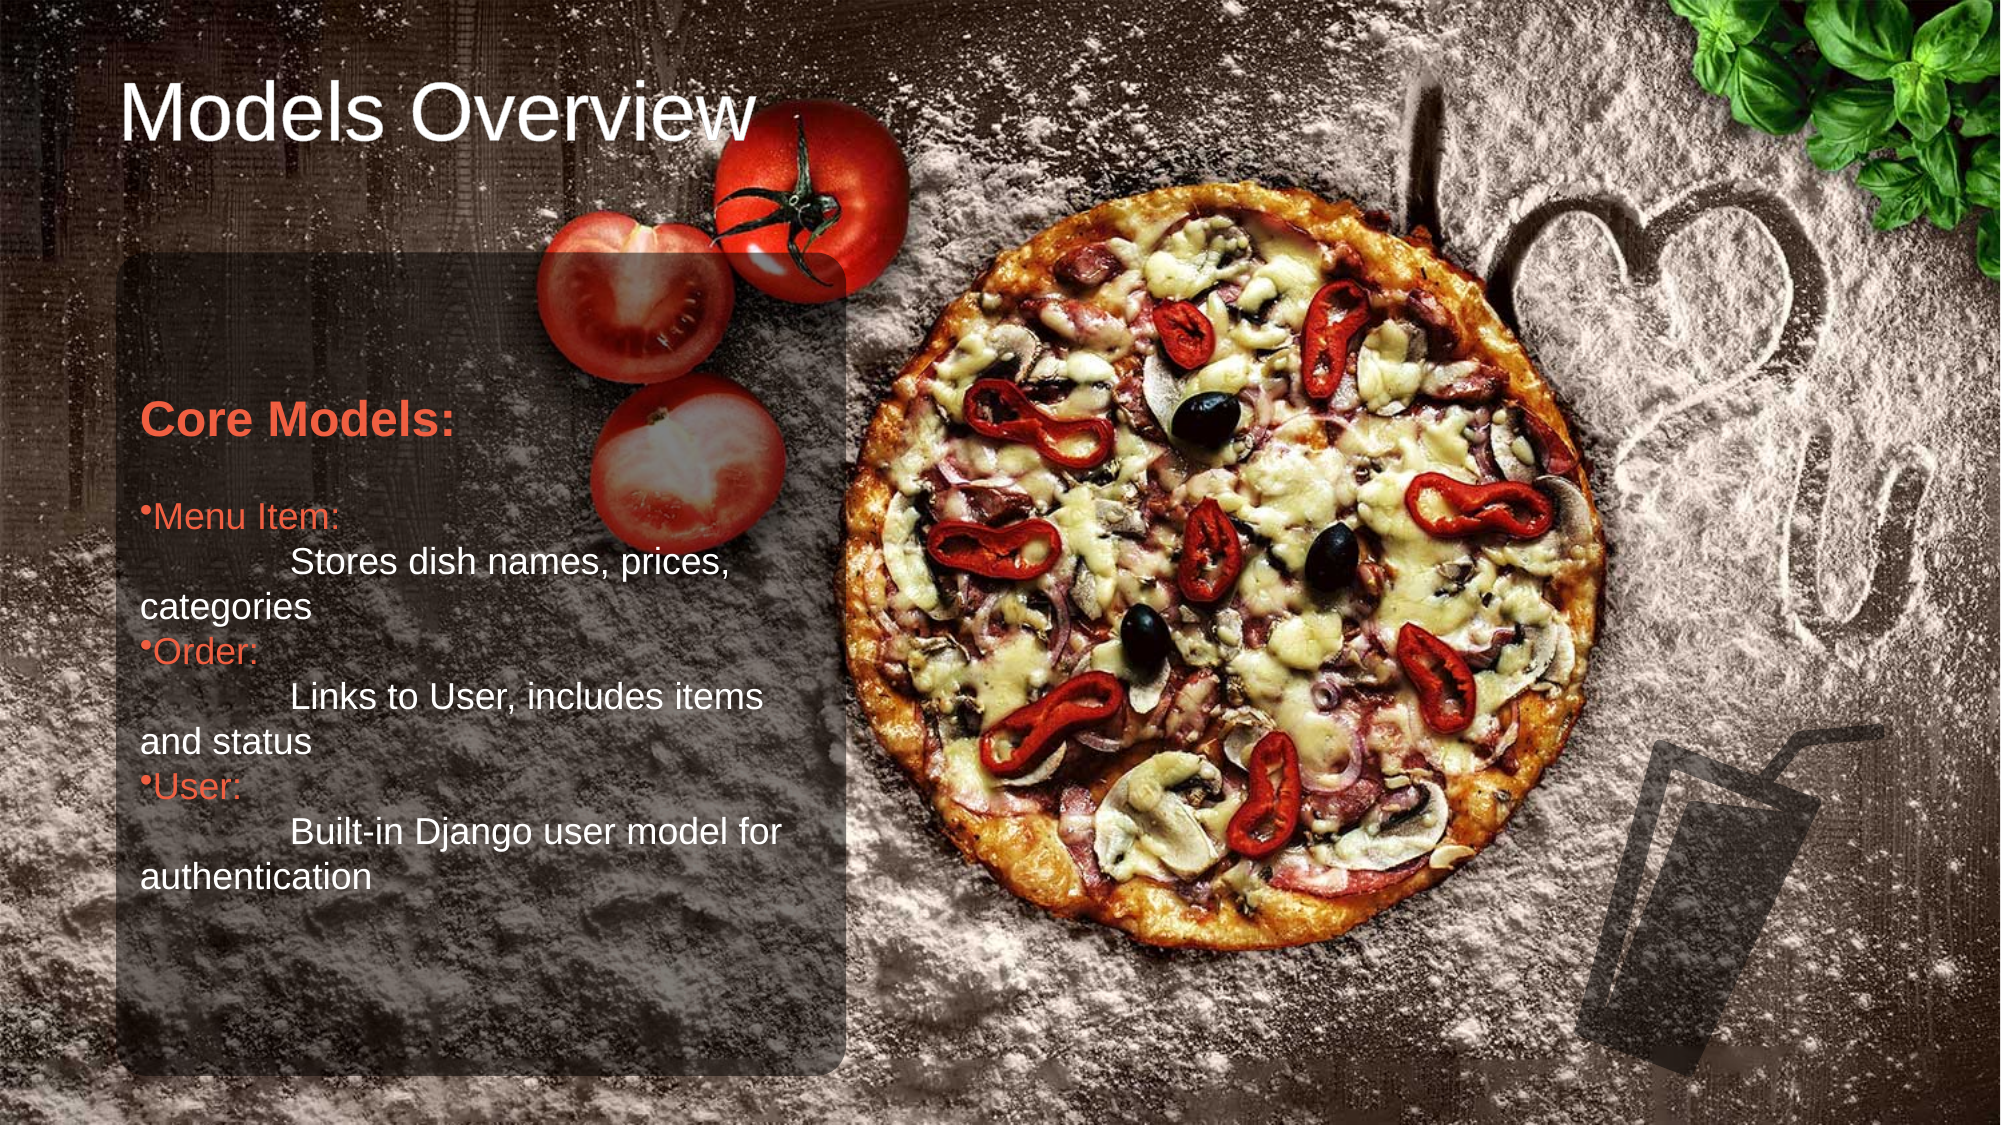

Models Overview

Core Models:

Menu Item:
	Stores dish names, prices, categories
Order:
	Links to User, includes items and status
User:
	Built-in Django user model for authentication